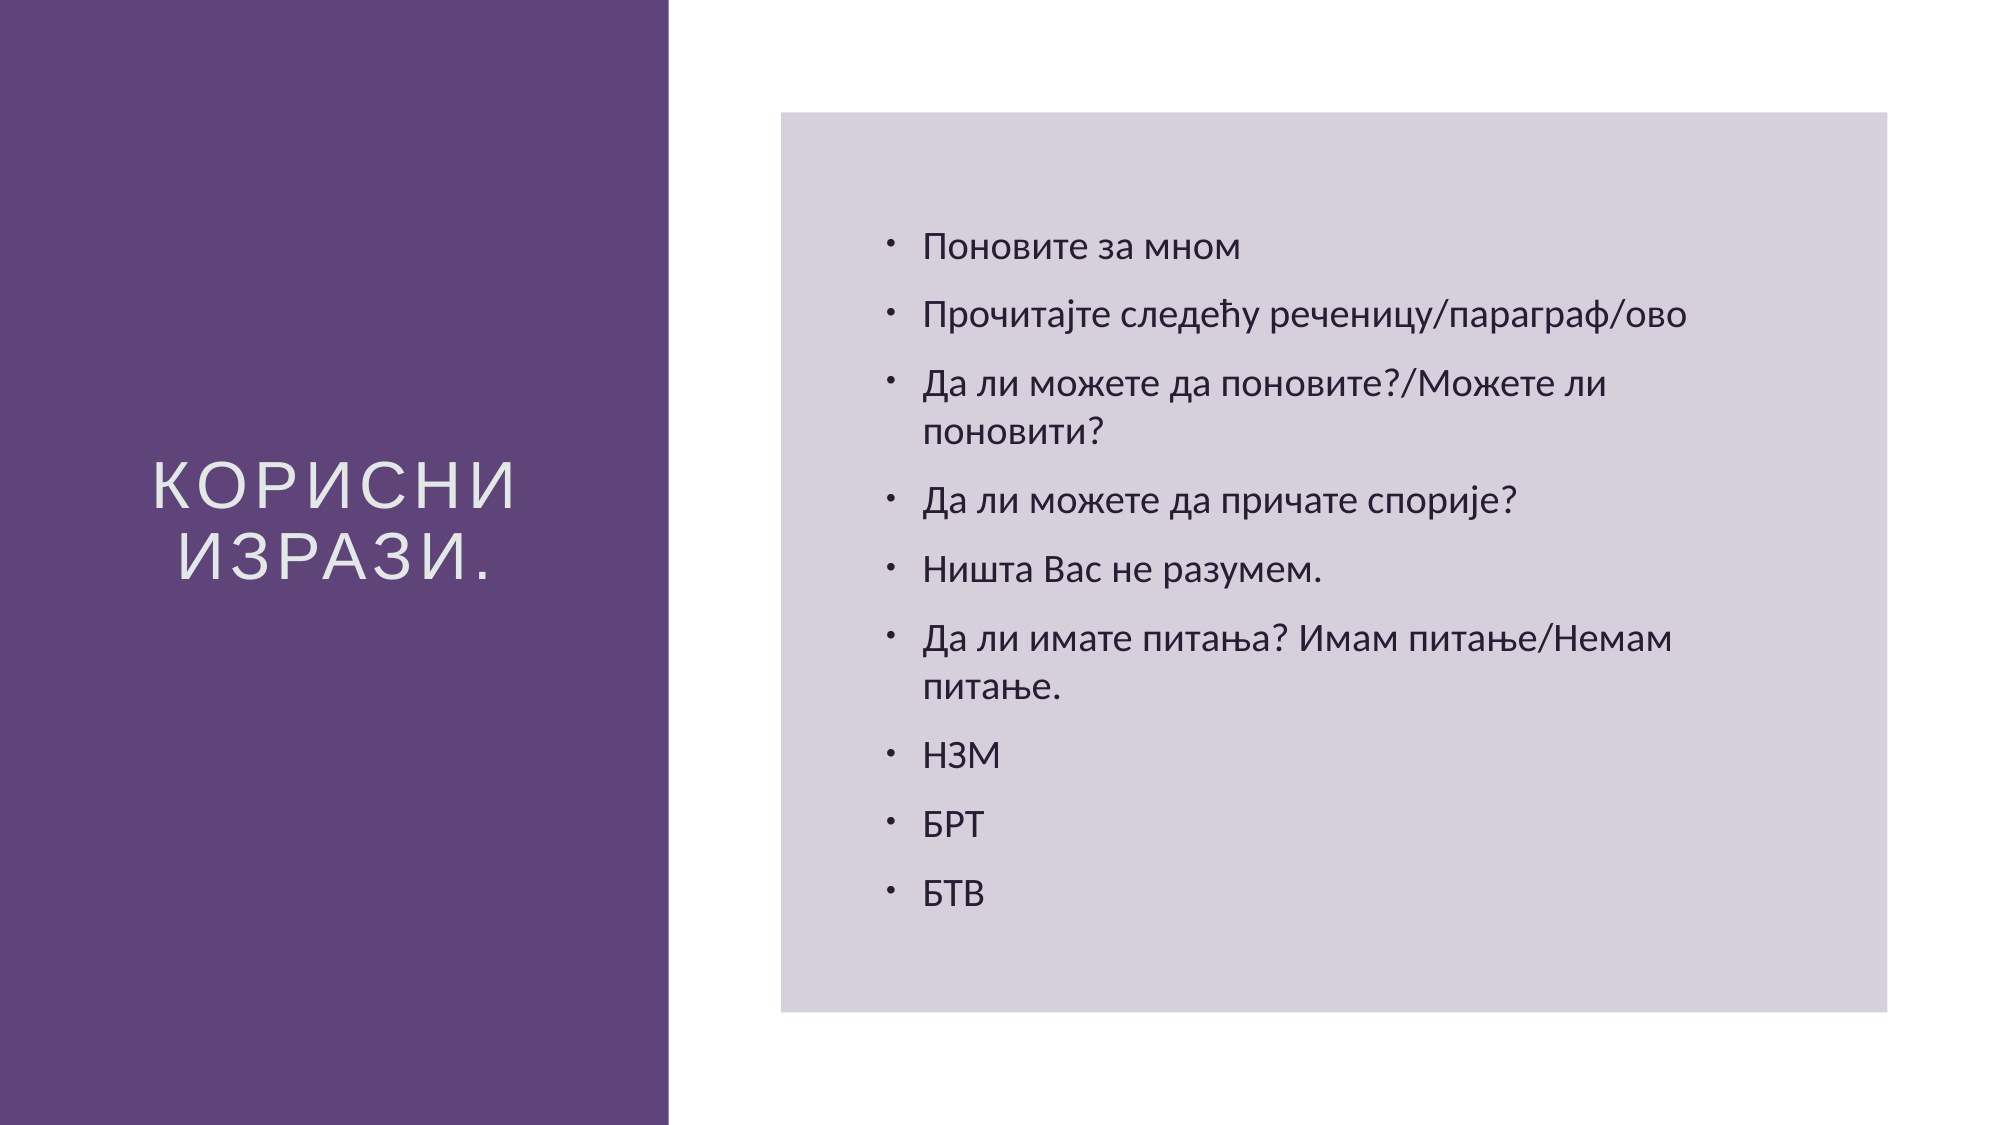

Поновите за мном
Прочитајте следећу реченицу/параграф/ово
Да ли можете да поновите?/Можете ли поновити?
Да ли можете да причате спорије?
Ништа Вас не разумем.
Да ли имате питања? Имам питање/Немам питање.
НЗМ
БРТ
БТВ
# Корисни изрази.